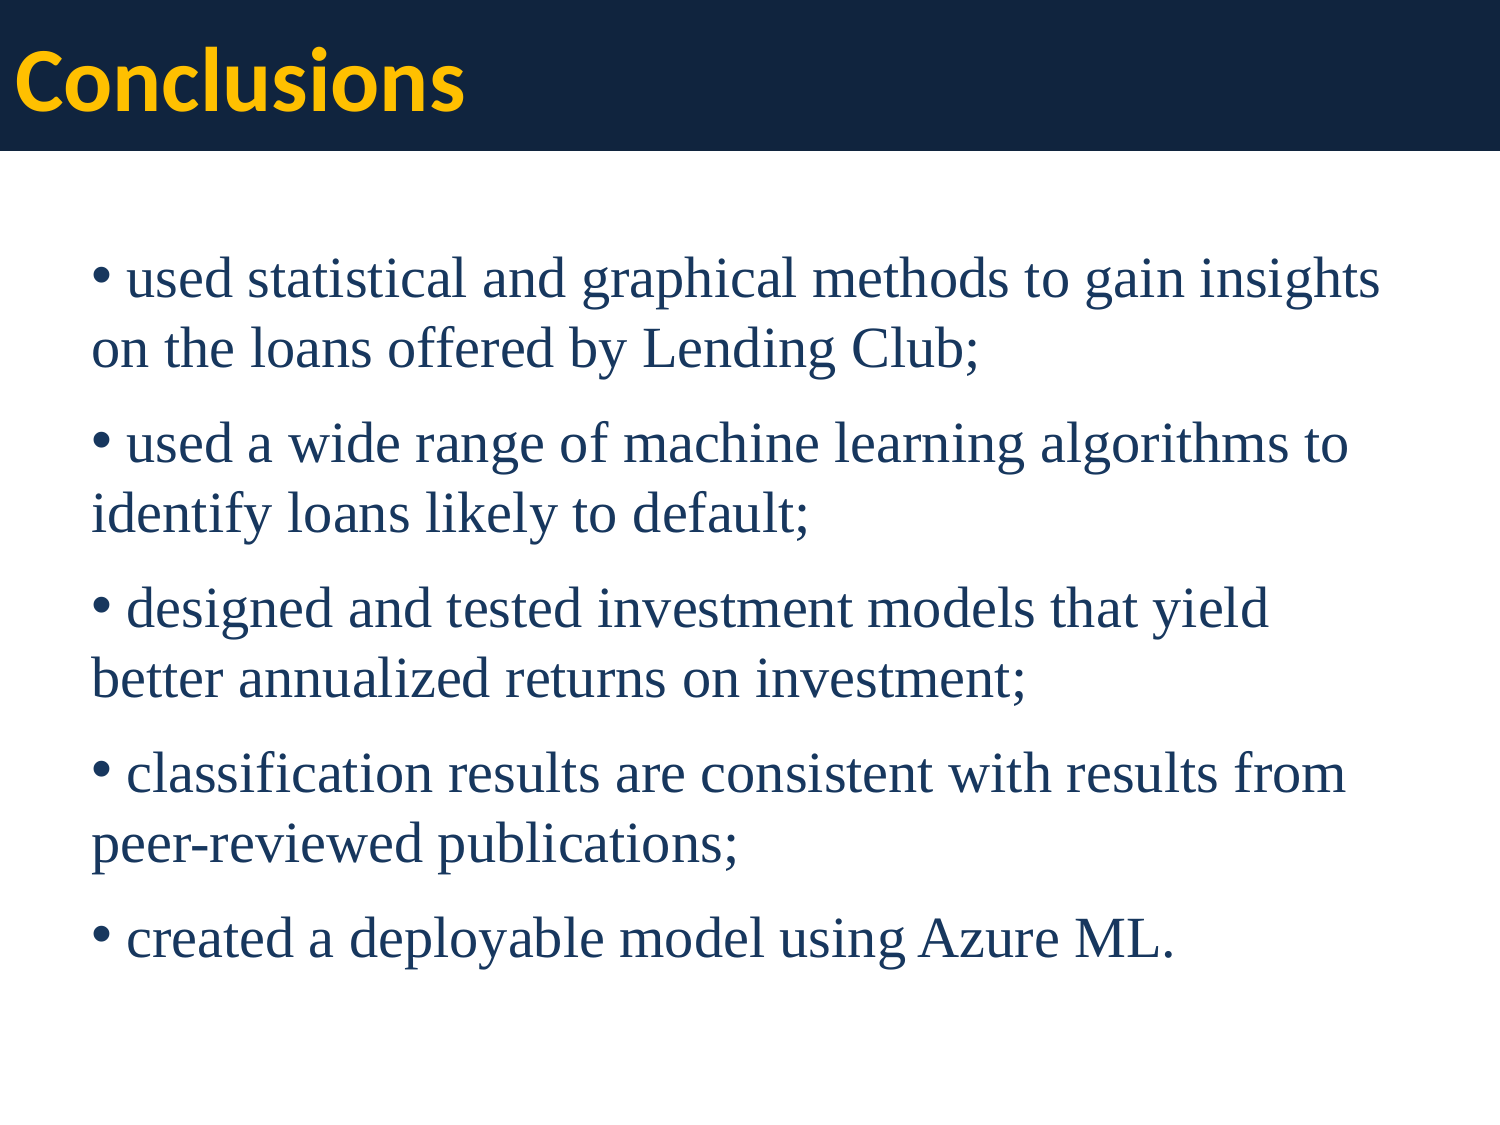

# Conclusions
 used statistical and graphical methods to gain insights on the loans offered by Lending Club;
 used a wide range of machine learning algorithms to identify loans likely to default;
 designed and tested investment models that yield better annualized returns on investment;
 classification results are consistent with results from peer-reviewed publications;
 created a deployable model using Azure ML.